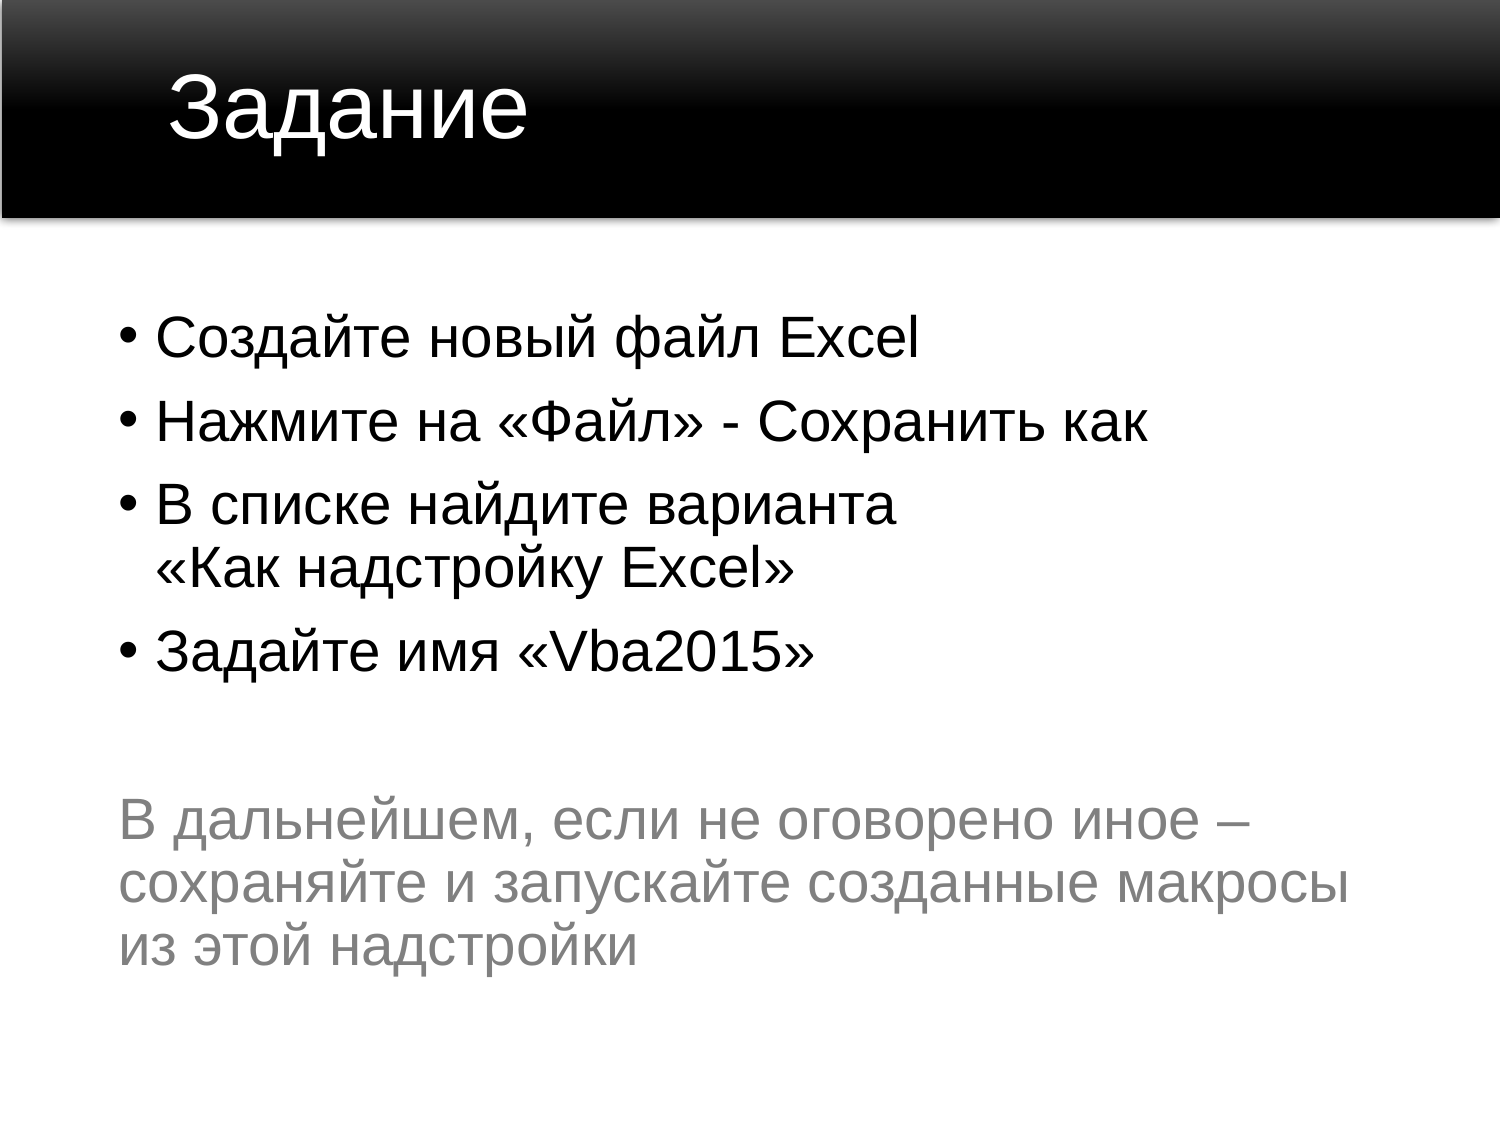

# Задание
Создайте новый файл Excel
Нажмите на «Файл» - Сохранить как
В списке найдите варианта
«Как надстройку Excel»
Задайте имя «Vba2015»

В дальнейшем, если не оговорено иное – сохраняйте и запускайте созданные макросы из этой надстройки